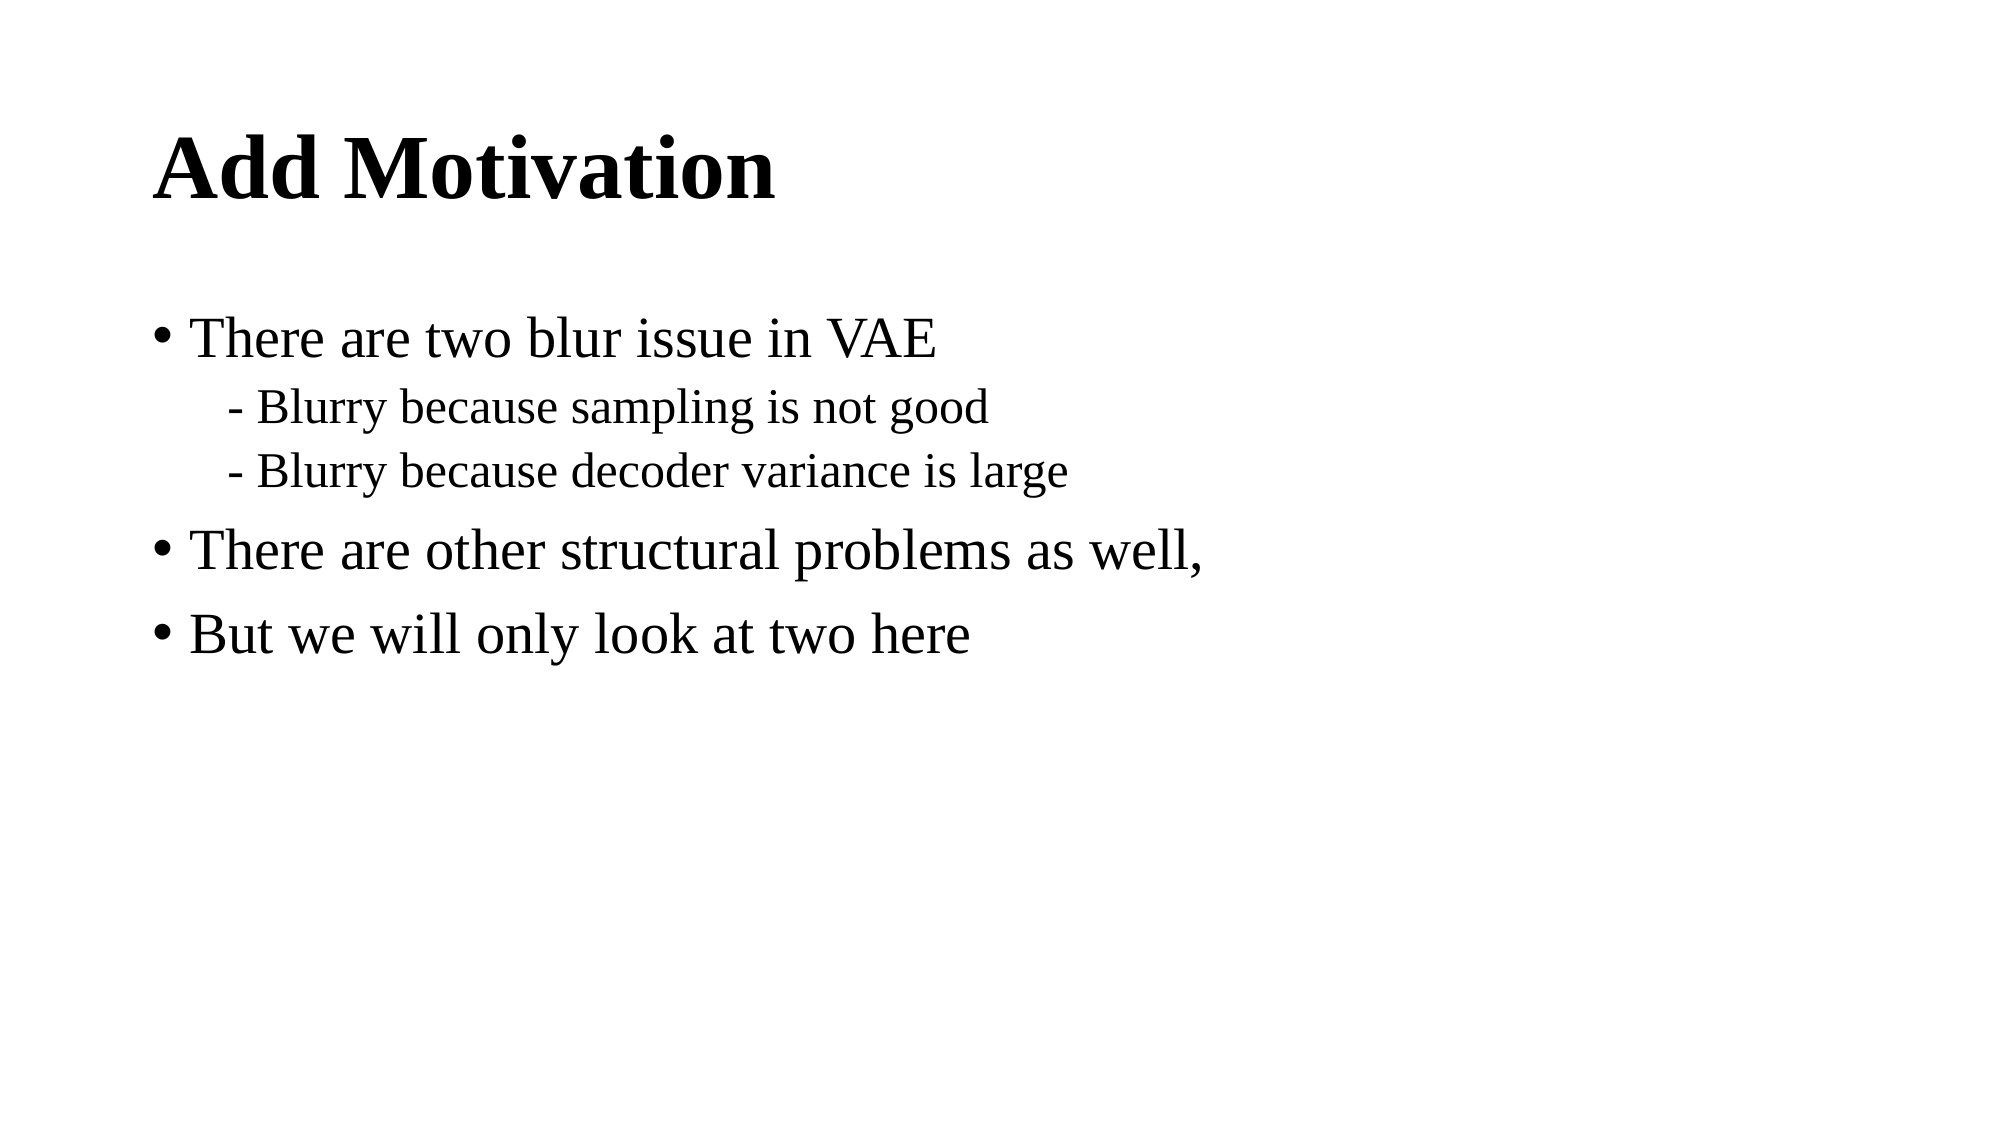

# Add Motivation
There are two blur issue in VAE
- Blurry because sampling is not good
- Blurry because decoder variance is large
There are other structural problems as well,
But we will only look at two here